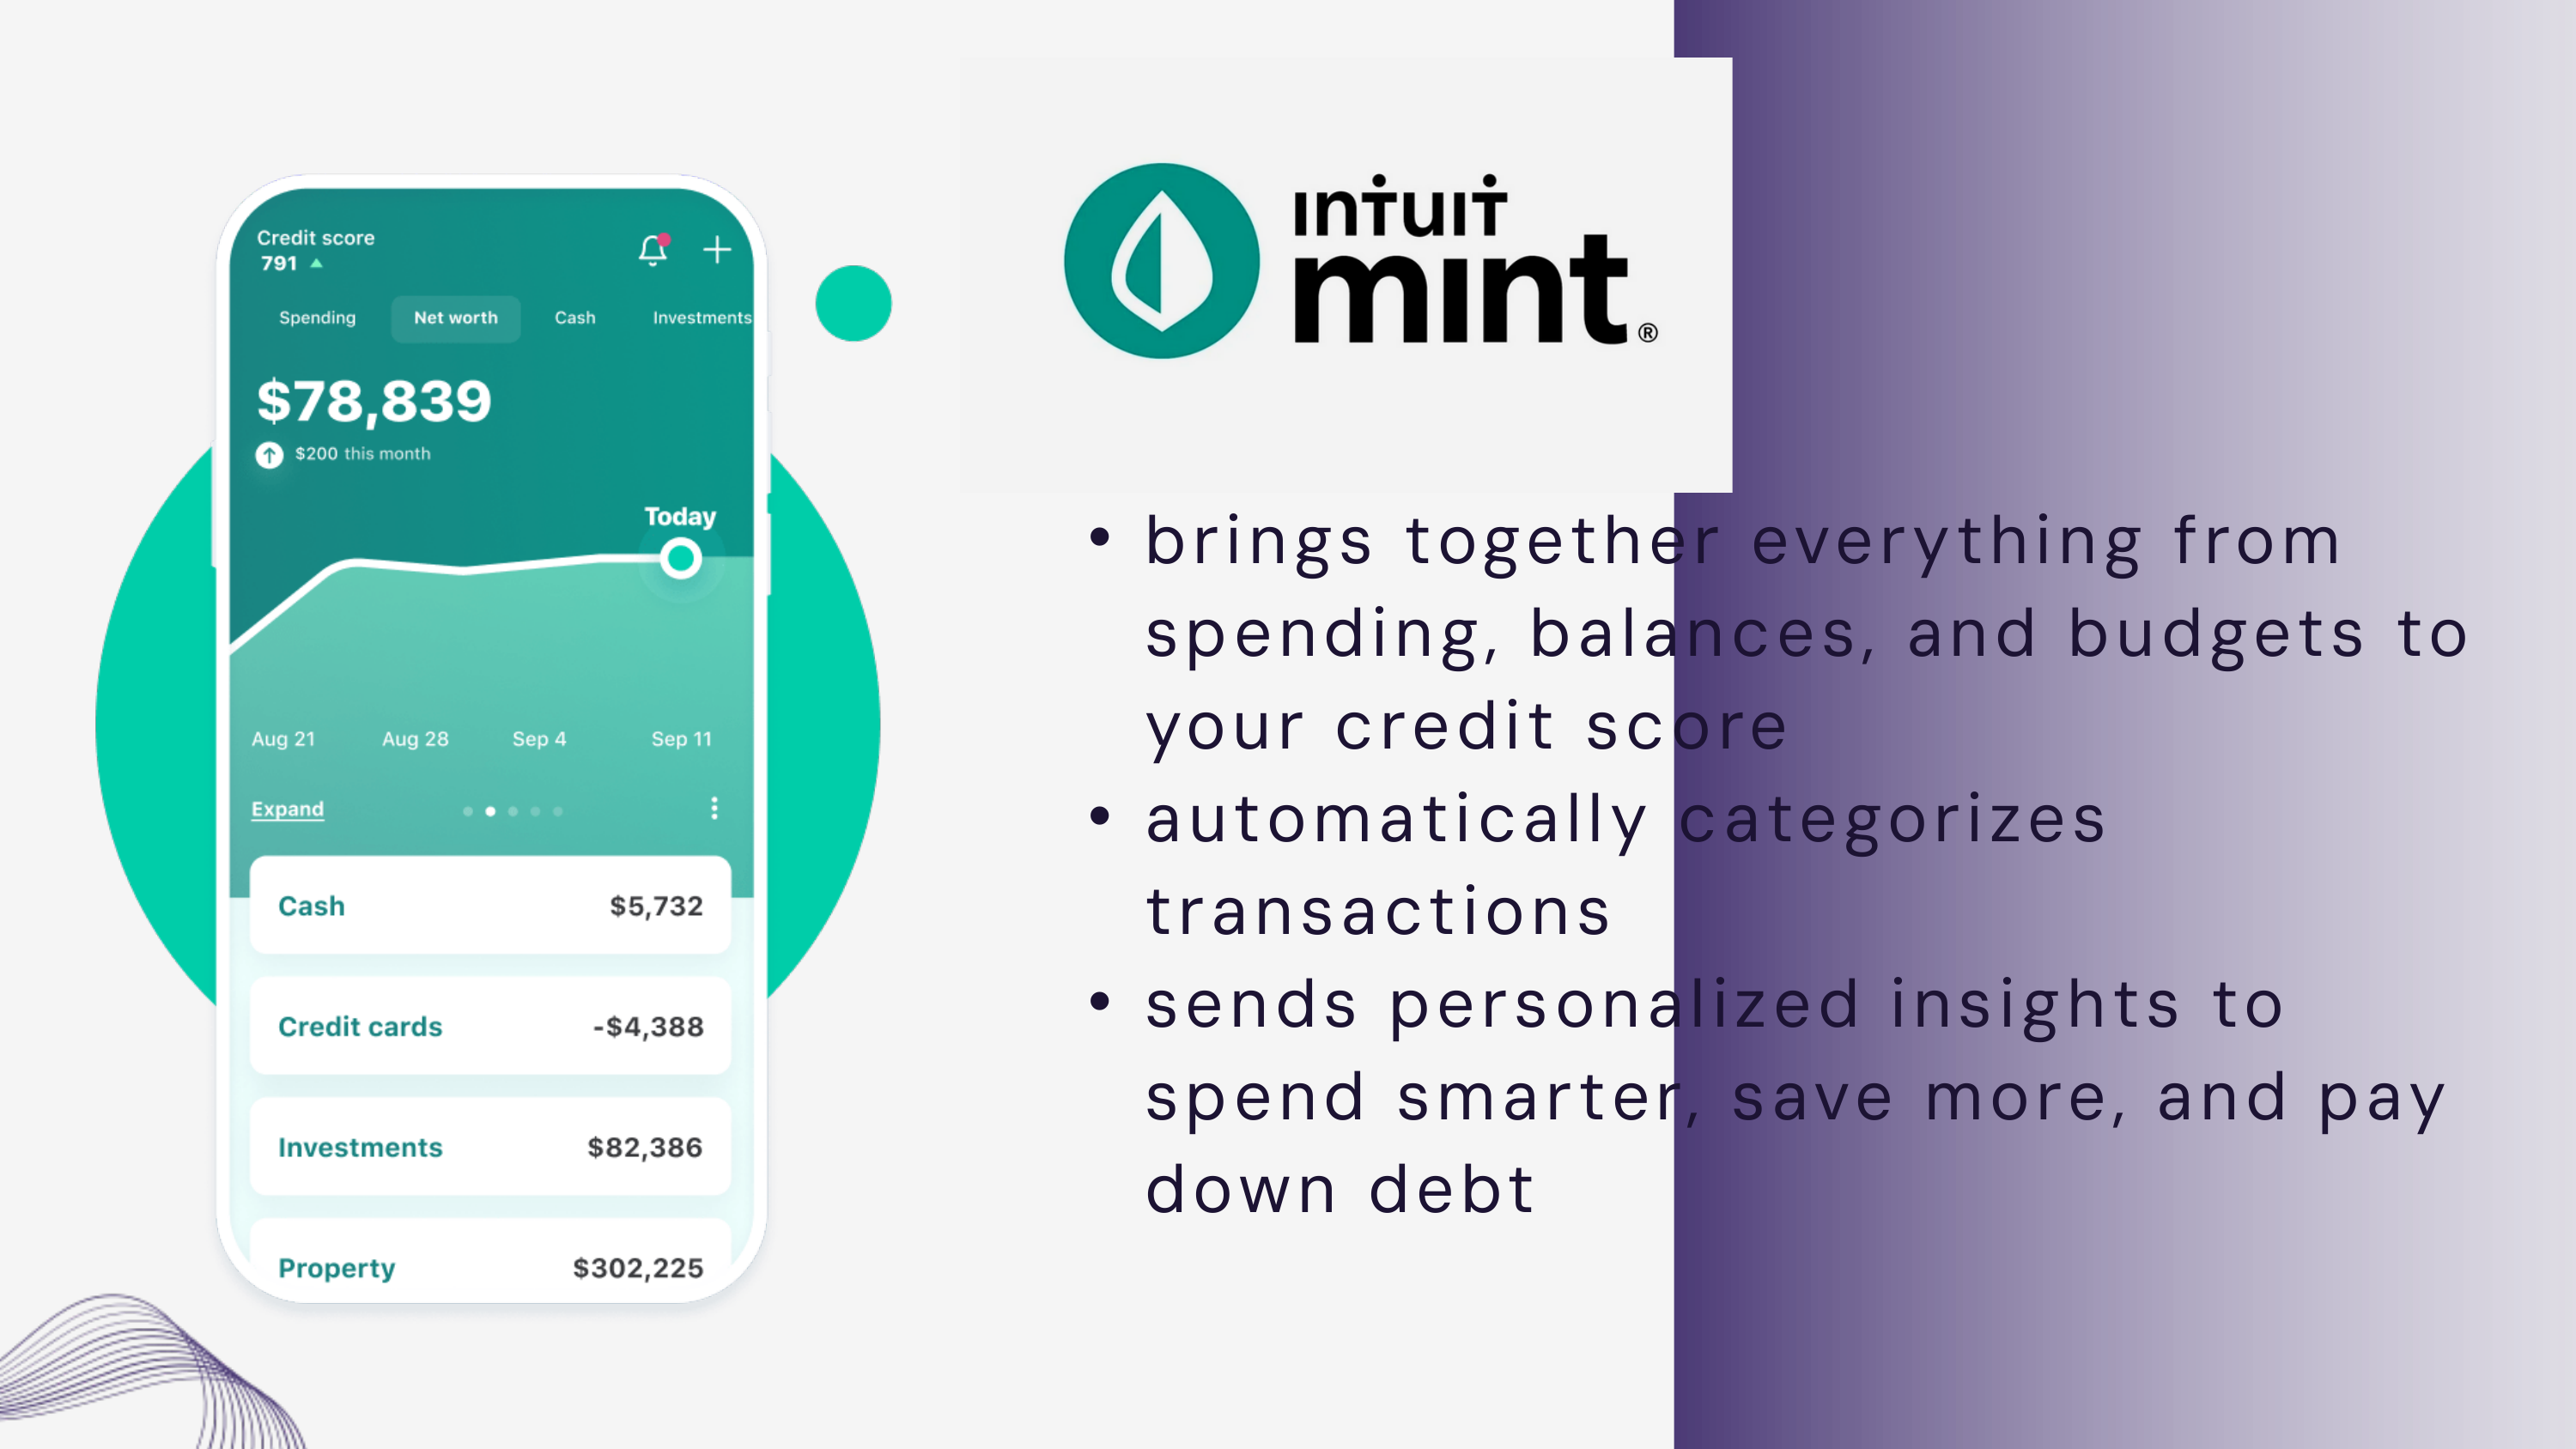

brings together everything from spending, balances, and budgets to your credit score
automatically categorizes transactions
sends personalized insights to spend smarter, save more, and pay down debt